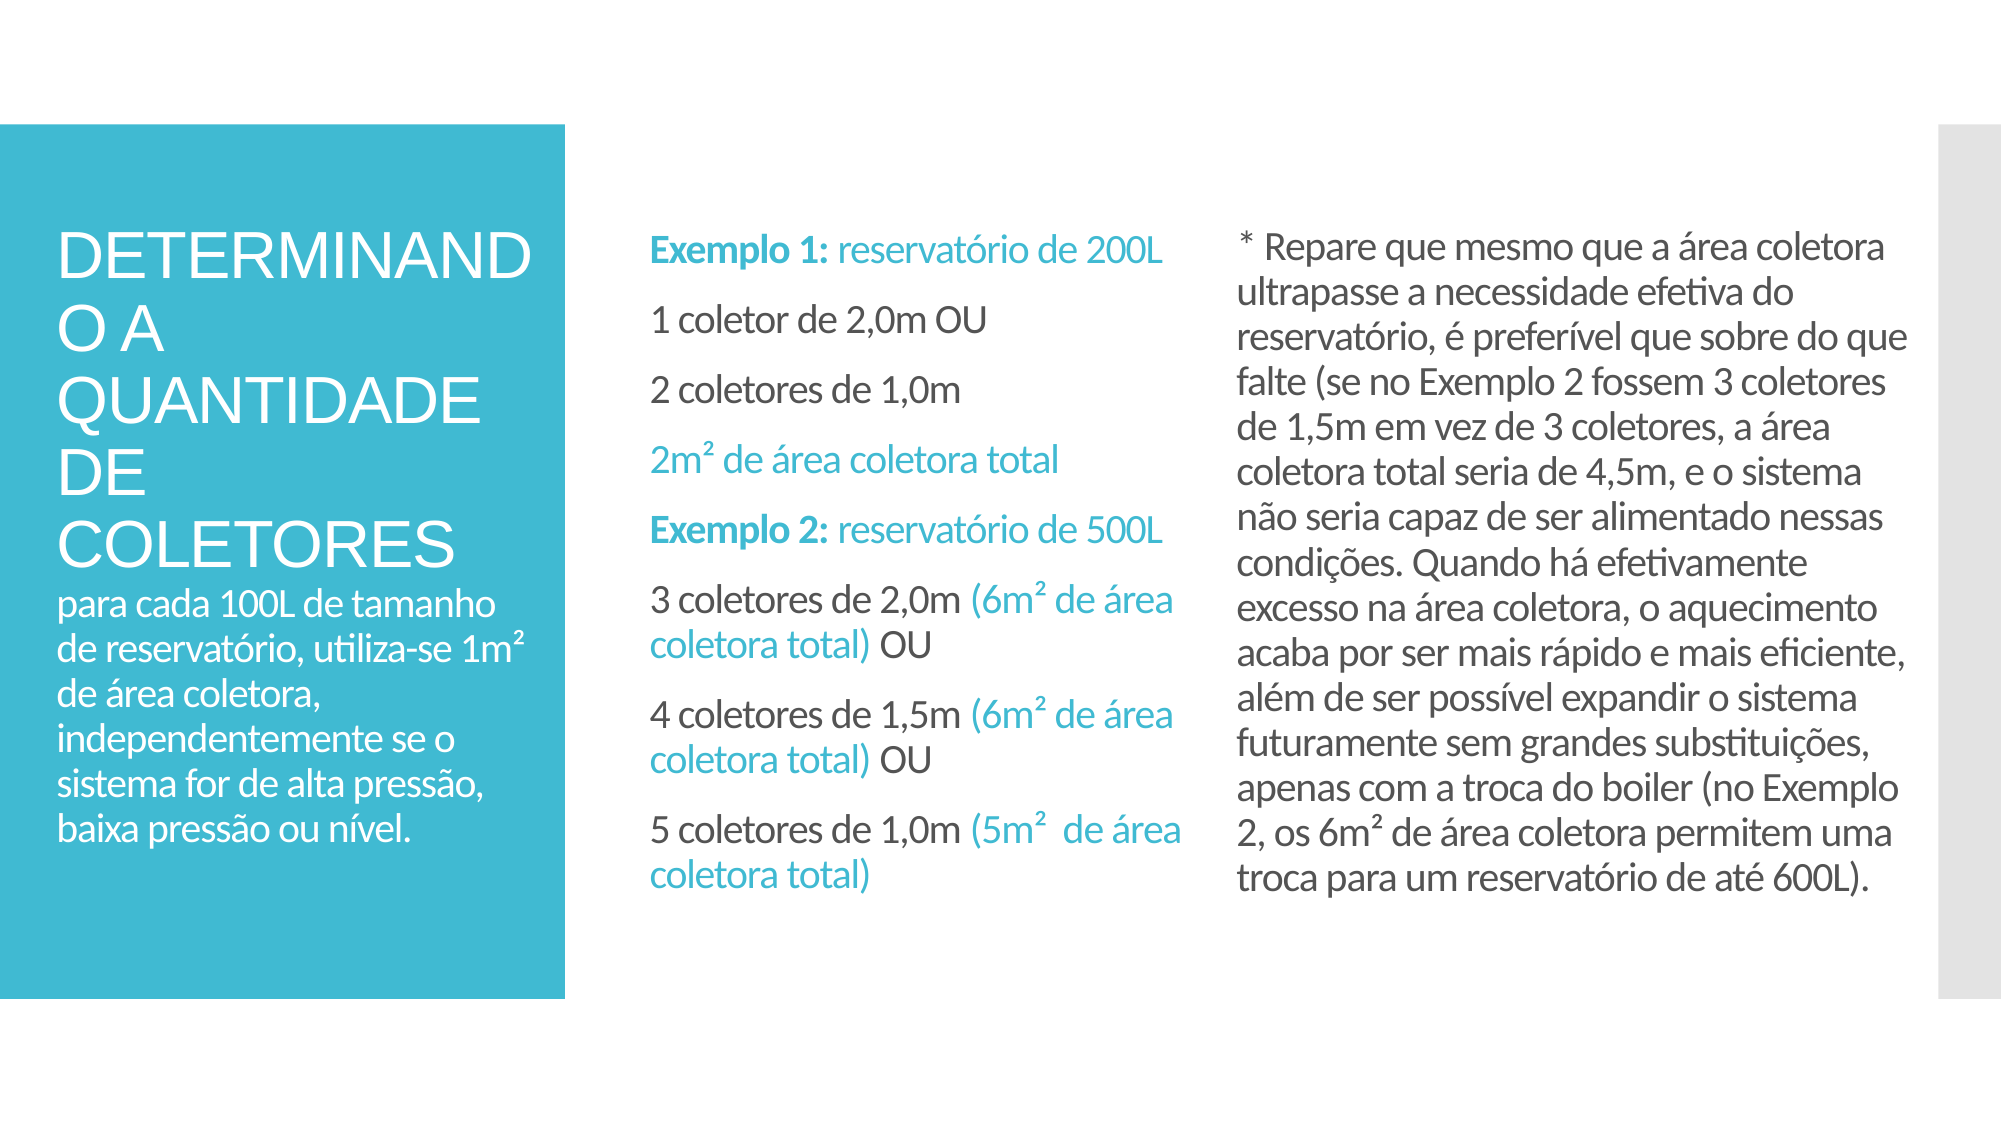

Exemplo 1: reservatório de 200L
1 coletor de 2,0m OU
2 coletores de 1,0m
2m² de área coletora total
Exemplo 2: reservatório de 500L
3 coletores de 2,0m (6m² de área coletora total) OU
4 coletores de 1,5m (6m² de área coletora total) OU
5 coletores de 1,0m (5m²  de área coletora total)
* Repare que mesmo que a área coletora ultrapasse a necessidade efetiva do reservatório, é preferível que sobre do que falte (se no Exemplo 2 fossem 3 coletores de 1,5m em vez de 3 coletores, a área coletora total seria de 4,5m, e o sistema não seria capaz de ser alimentado nessas condições. Quando há efetivamente excesso na área coletora, o aquecimento acaba por ser mais rápido e mais eficiente, além de ser possível expandir o sistema futuramente sem grandes substituições, apenas com a troca do boiler (no Exemplo 2, os 6m² de área coletora permitem uma troca para um reservatório de até 600L).
# DETERMINANDO A QUANTIDADE DE COLETORES para cada 100L de tamanho de reservatório, utiliza-se 1m² de área coletora, independentemente se o sistema for de alta pressão, baixa pressão ou nível.